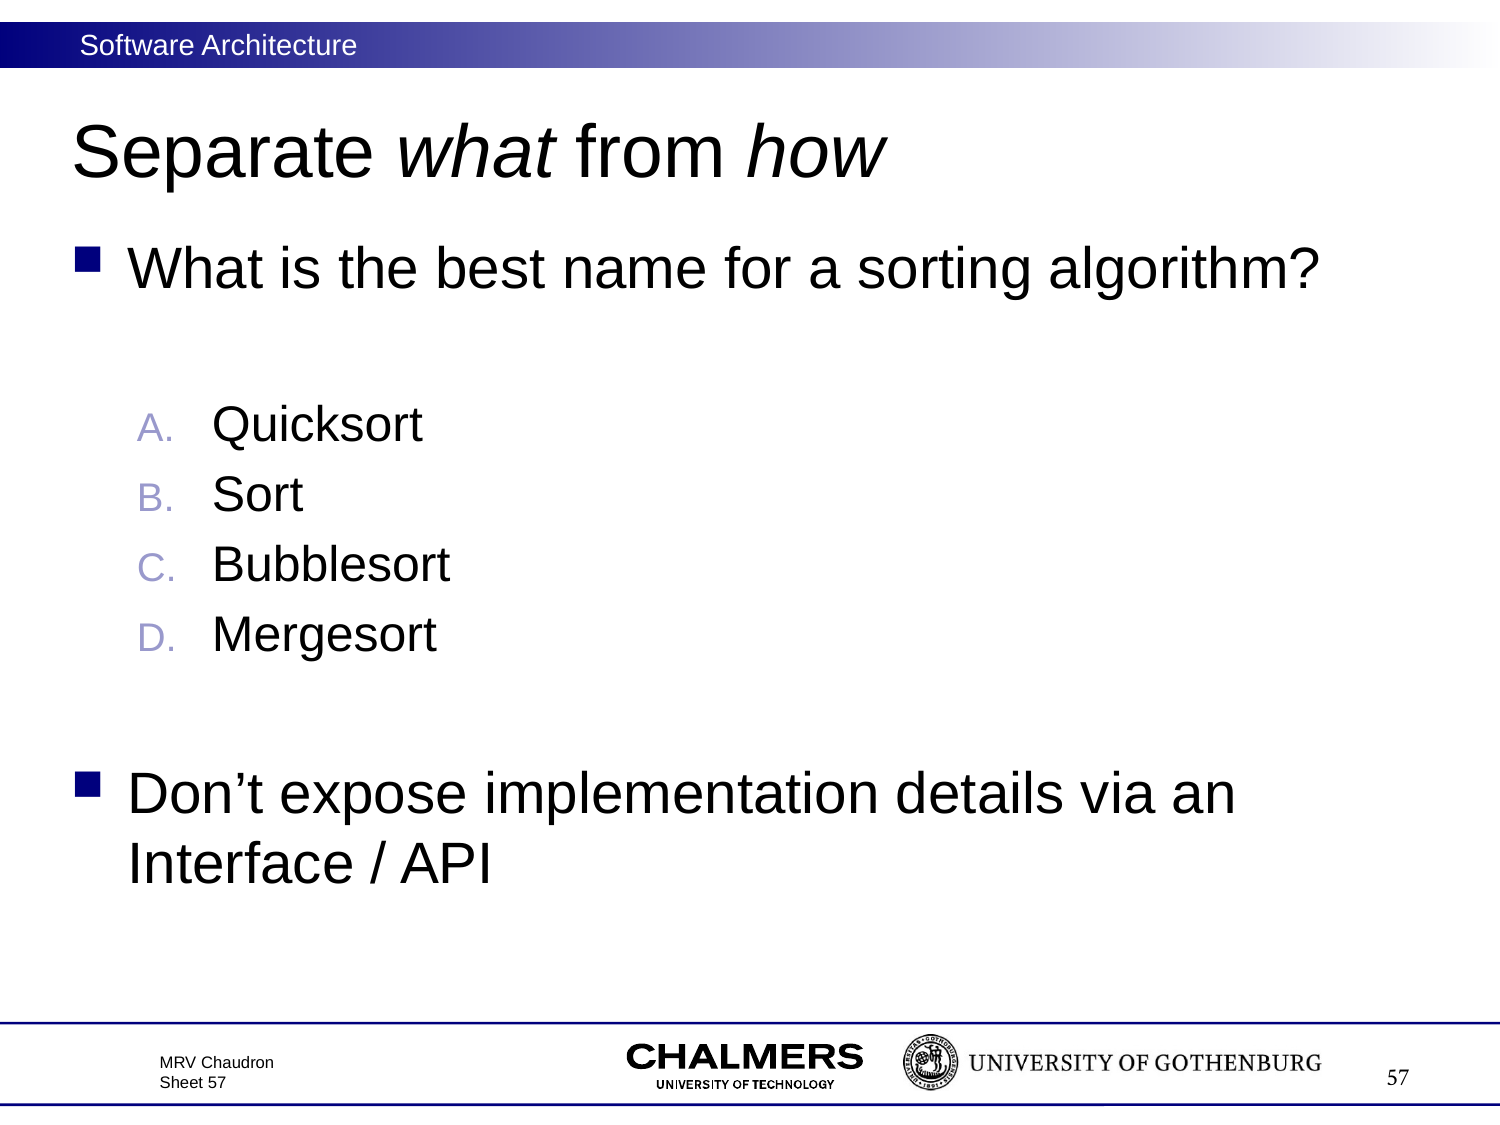

# Separate what from how
What is the best name for a sorting algorithm?

Quicksort
Sort
Bubblesort
Mergesort

Don’t expose implementation details via an Interface / API
57
MRV Chaudron
Sheet 57